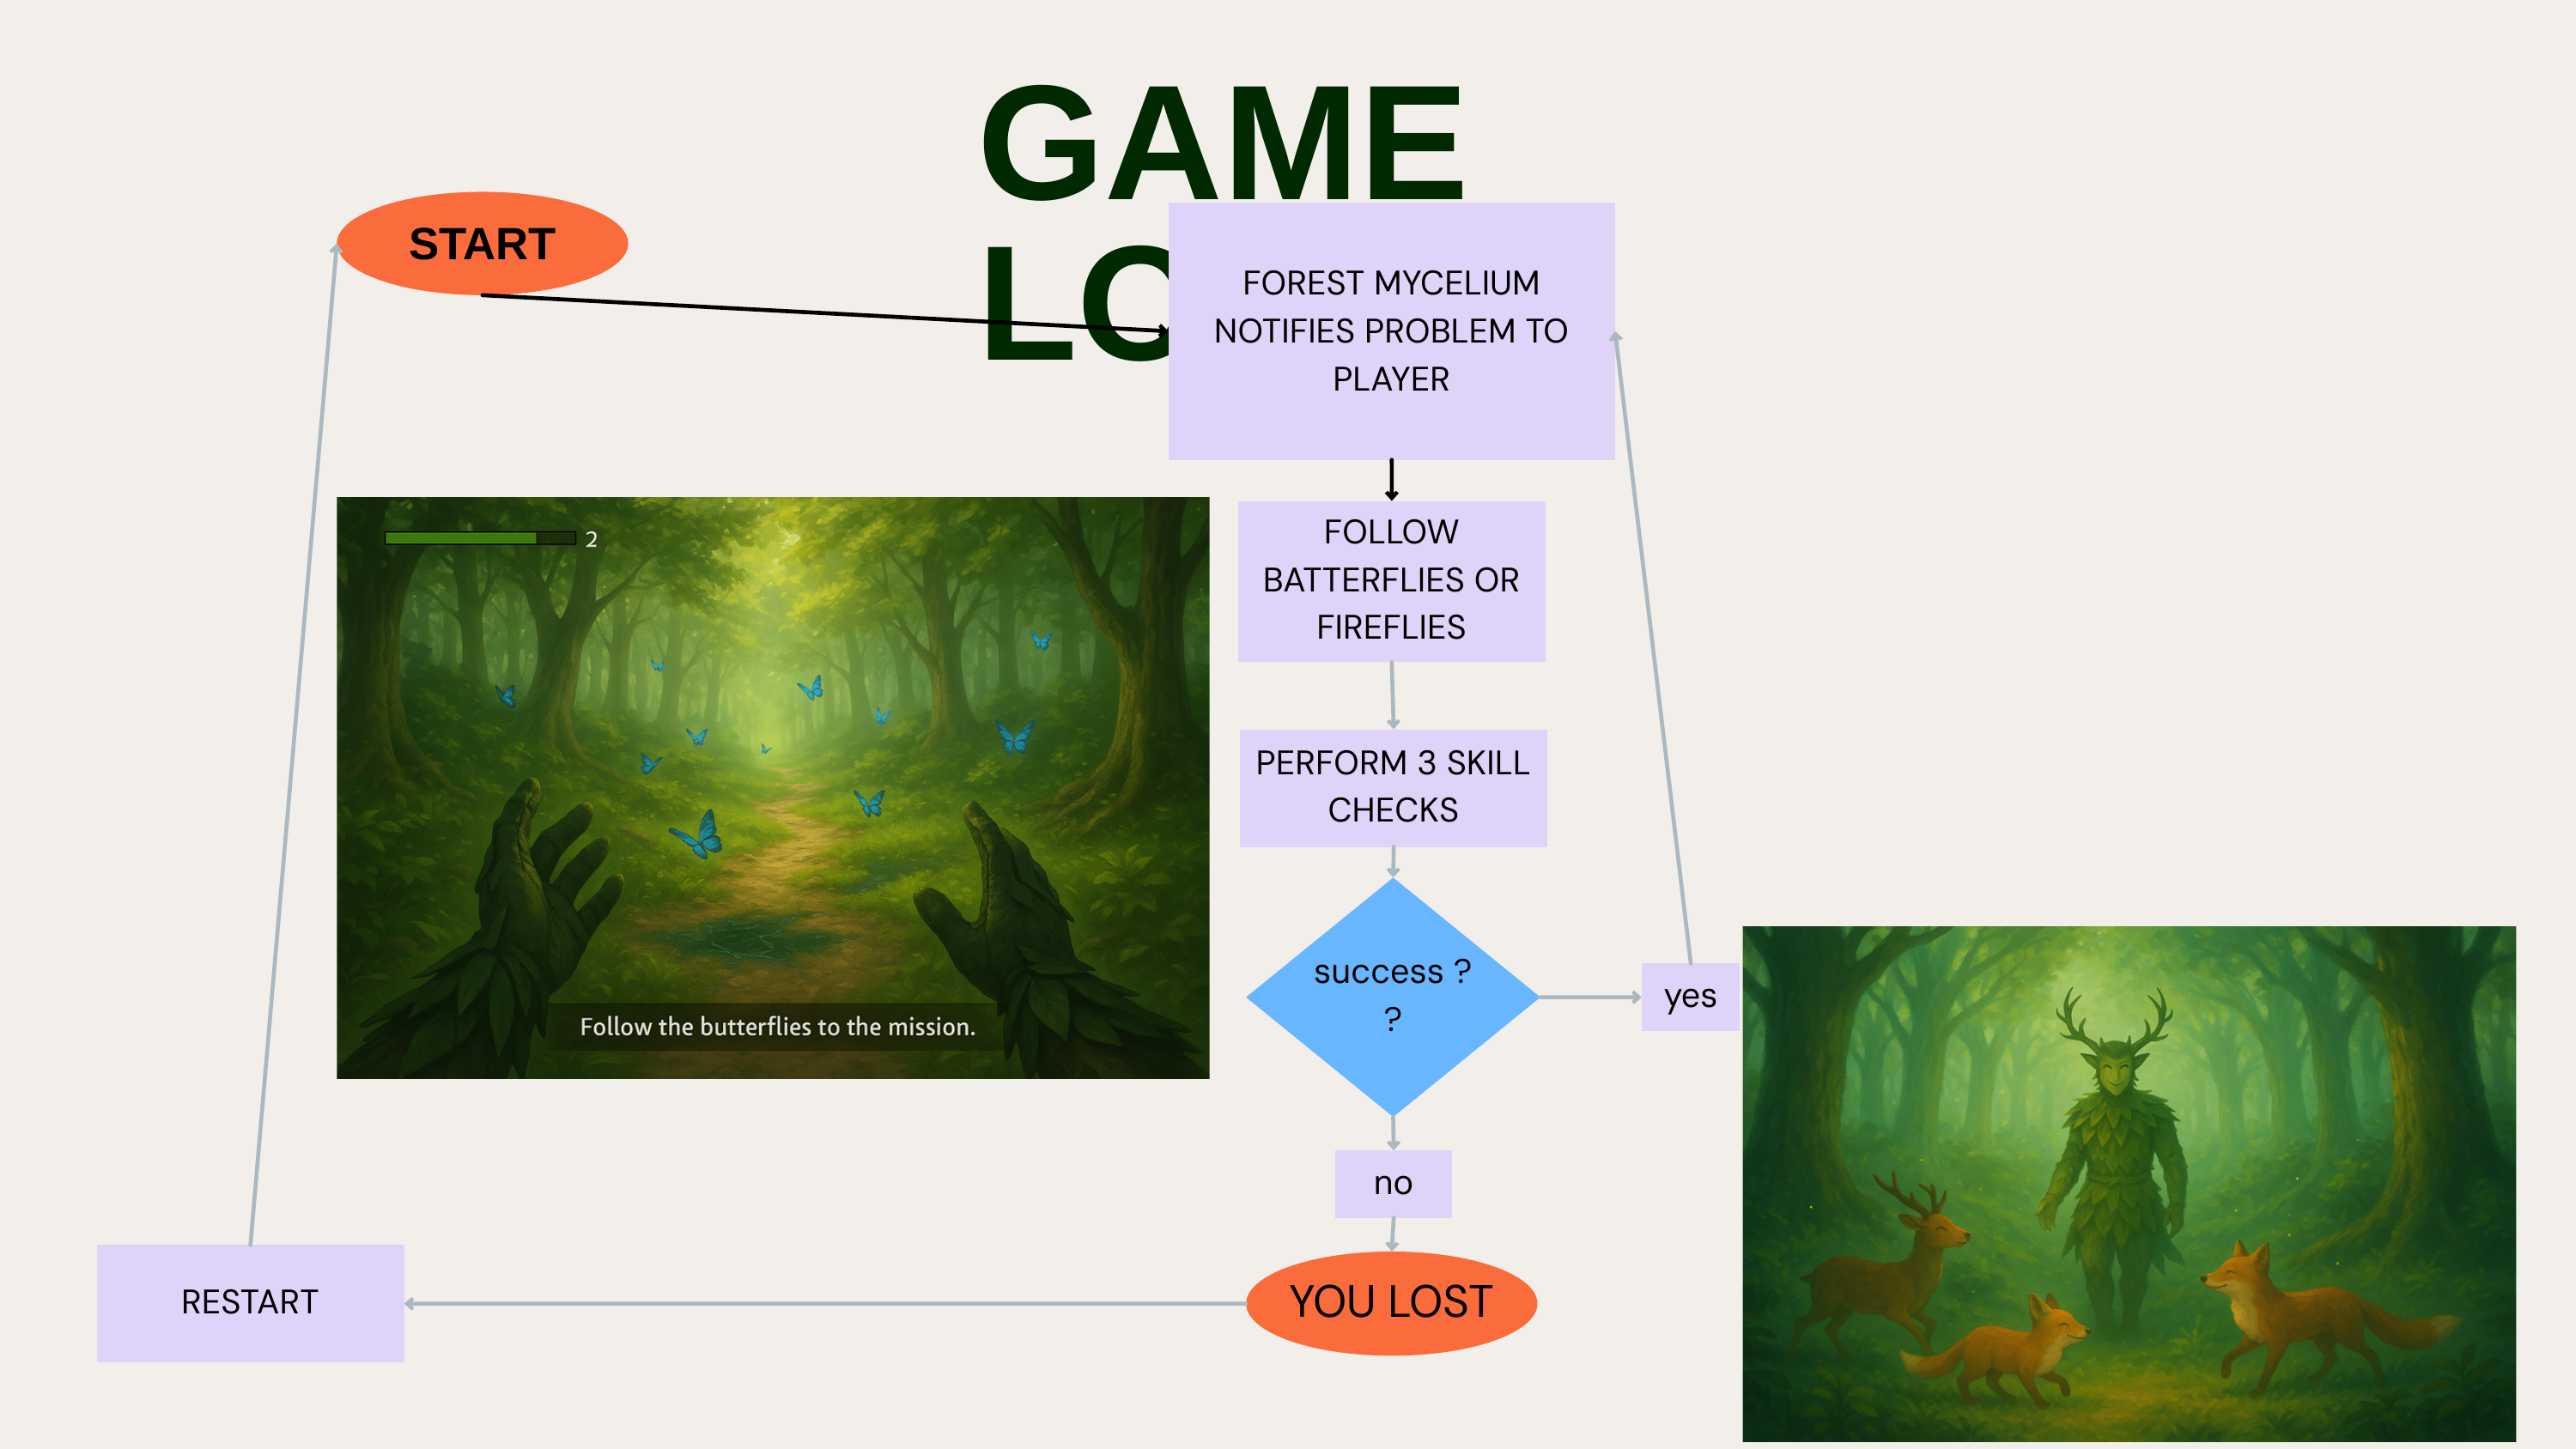

GAME LOOP

START
Reduce paper waste

FOREST MYCELIUM NOTIFIES PROBLEM TO PLAYER

FOLLOW BATTERFLIES OR FIREFLIES

PERFORM 3 SKILL CHECKS

success ??

yes

no

RESTART

YOU LOST